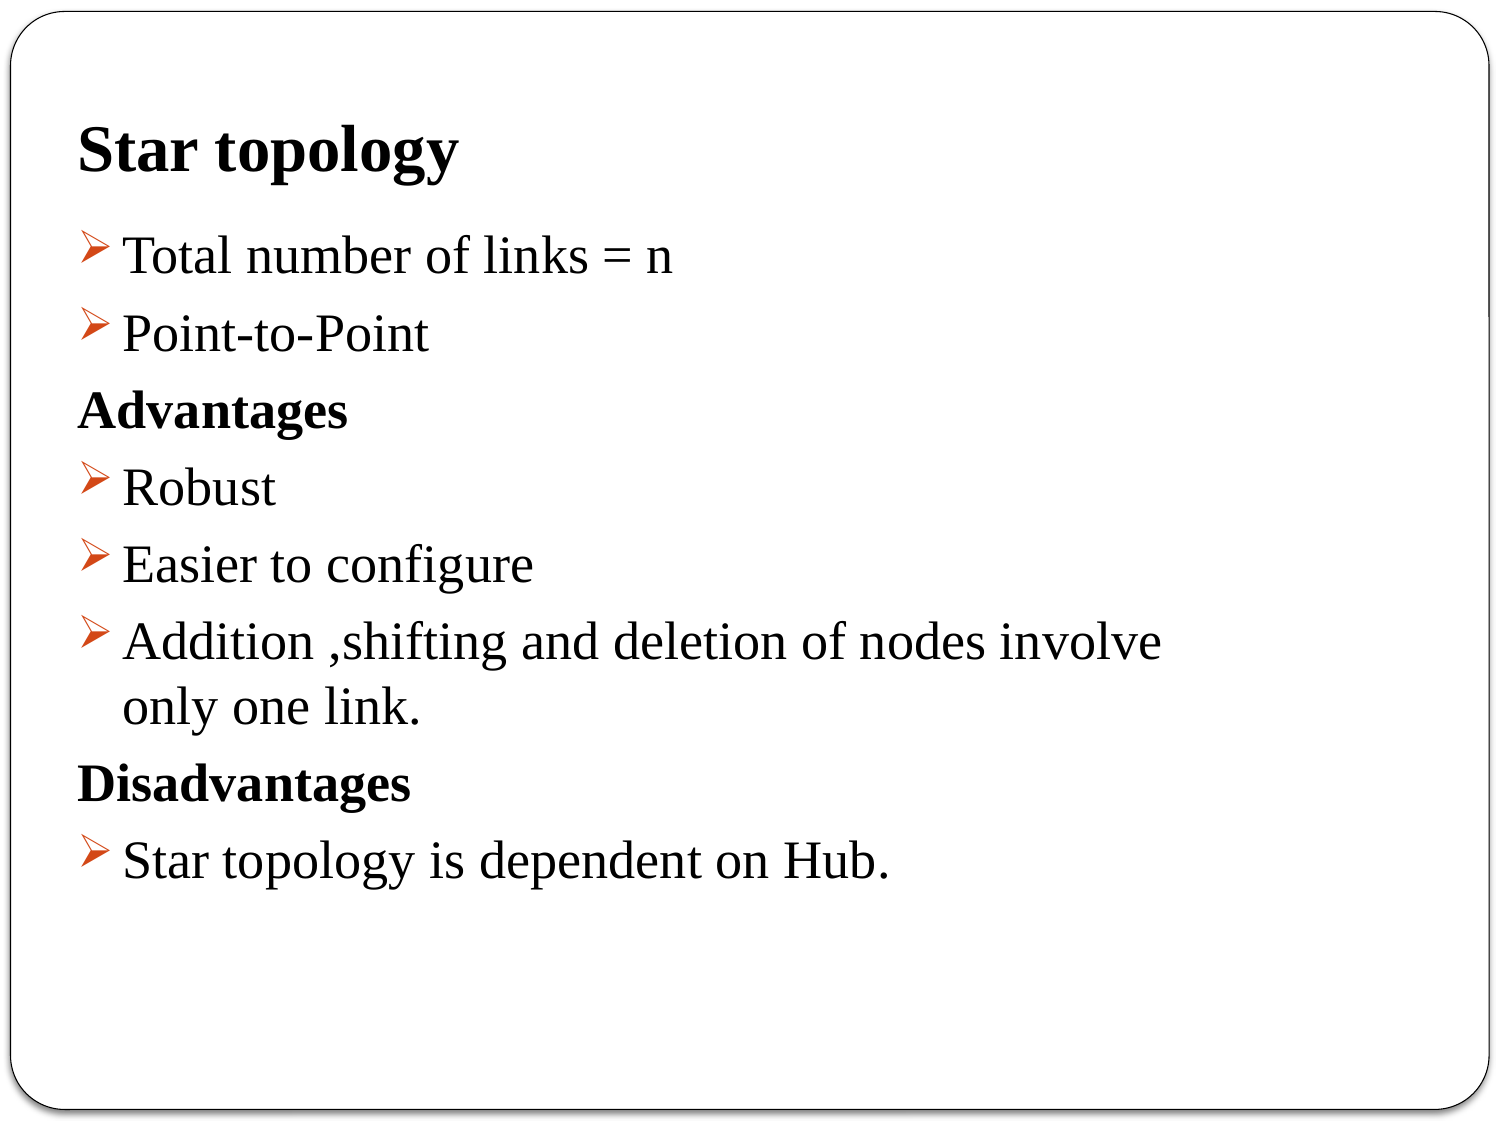

# Star topology
Total number of links = n
Point-to-Point
Advantages
Robust
Easier to configure
Addition ,shifting and deletion of nodes involve only one link.
Disadvantages
Star topology is dependent on Hub.